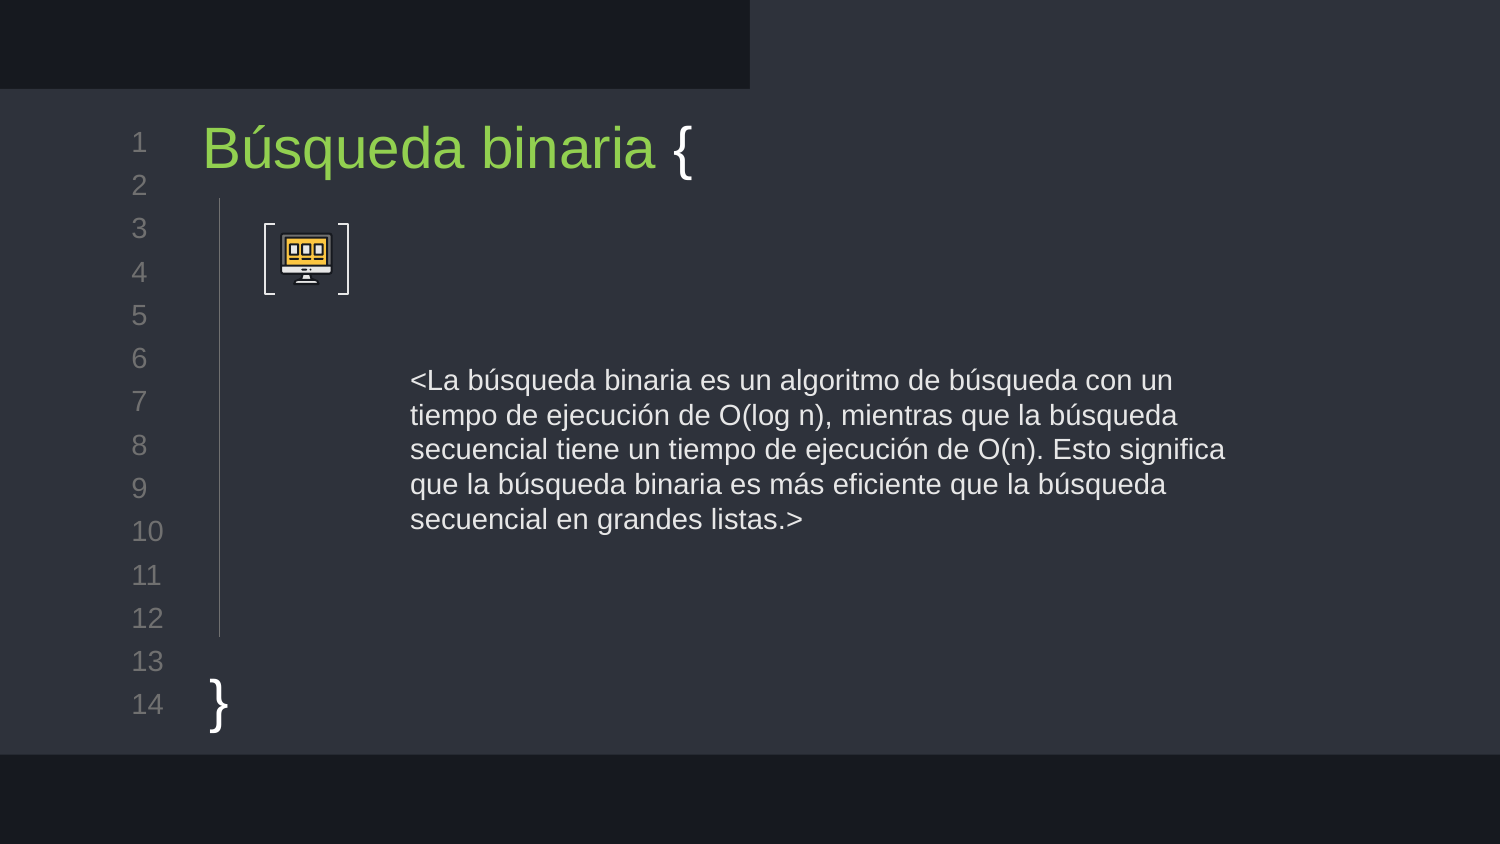

# Búsqueda binaria {
}

<La búsqueda binaria es un algoritmo de búsqueda con un tiempo de ejecución de O(log n), mientras que la búsqueda secuencial tiene un tiempo de ejecución de O(n). Esto significa que la búsqueda binaria es más eficiente que la búsqueda secuencial en grandes listas.>